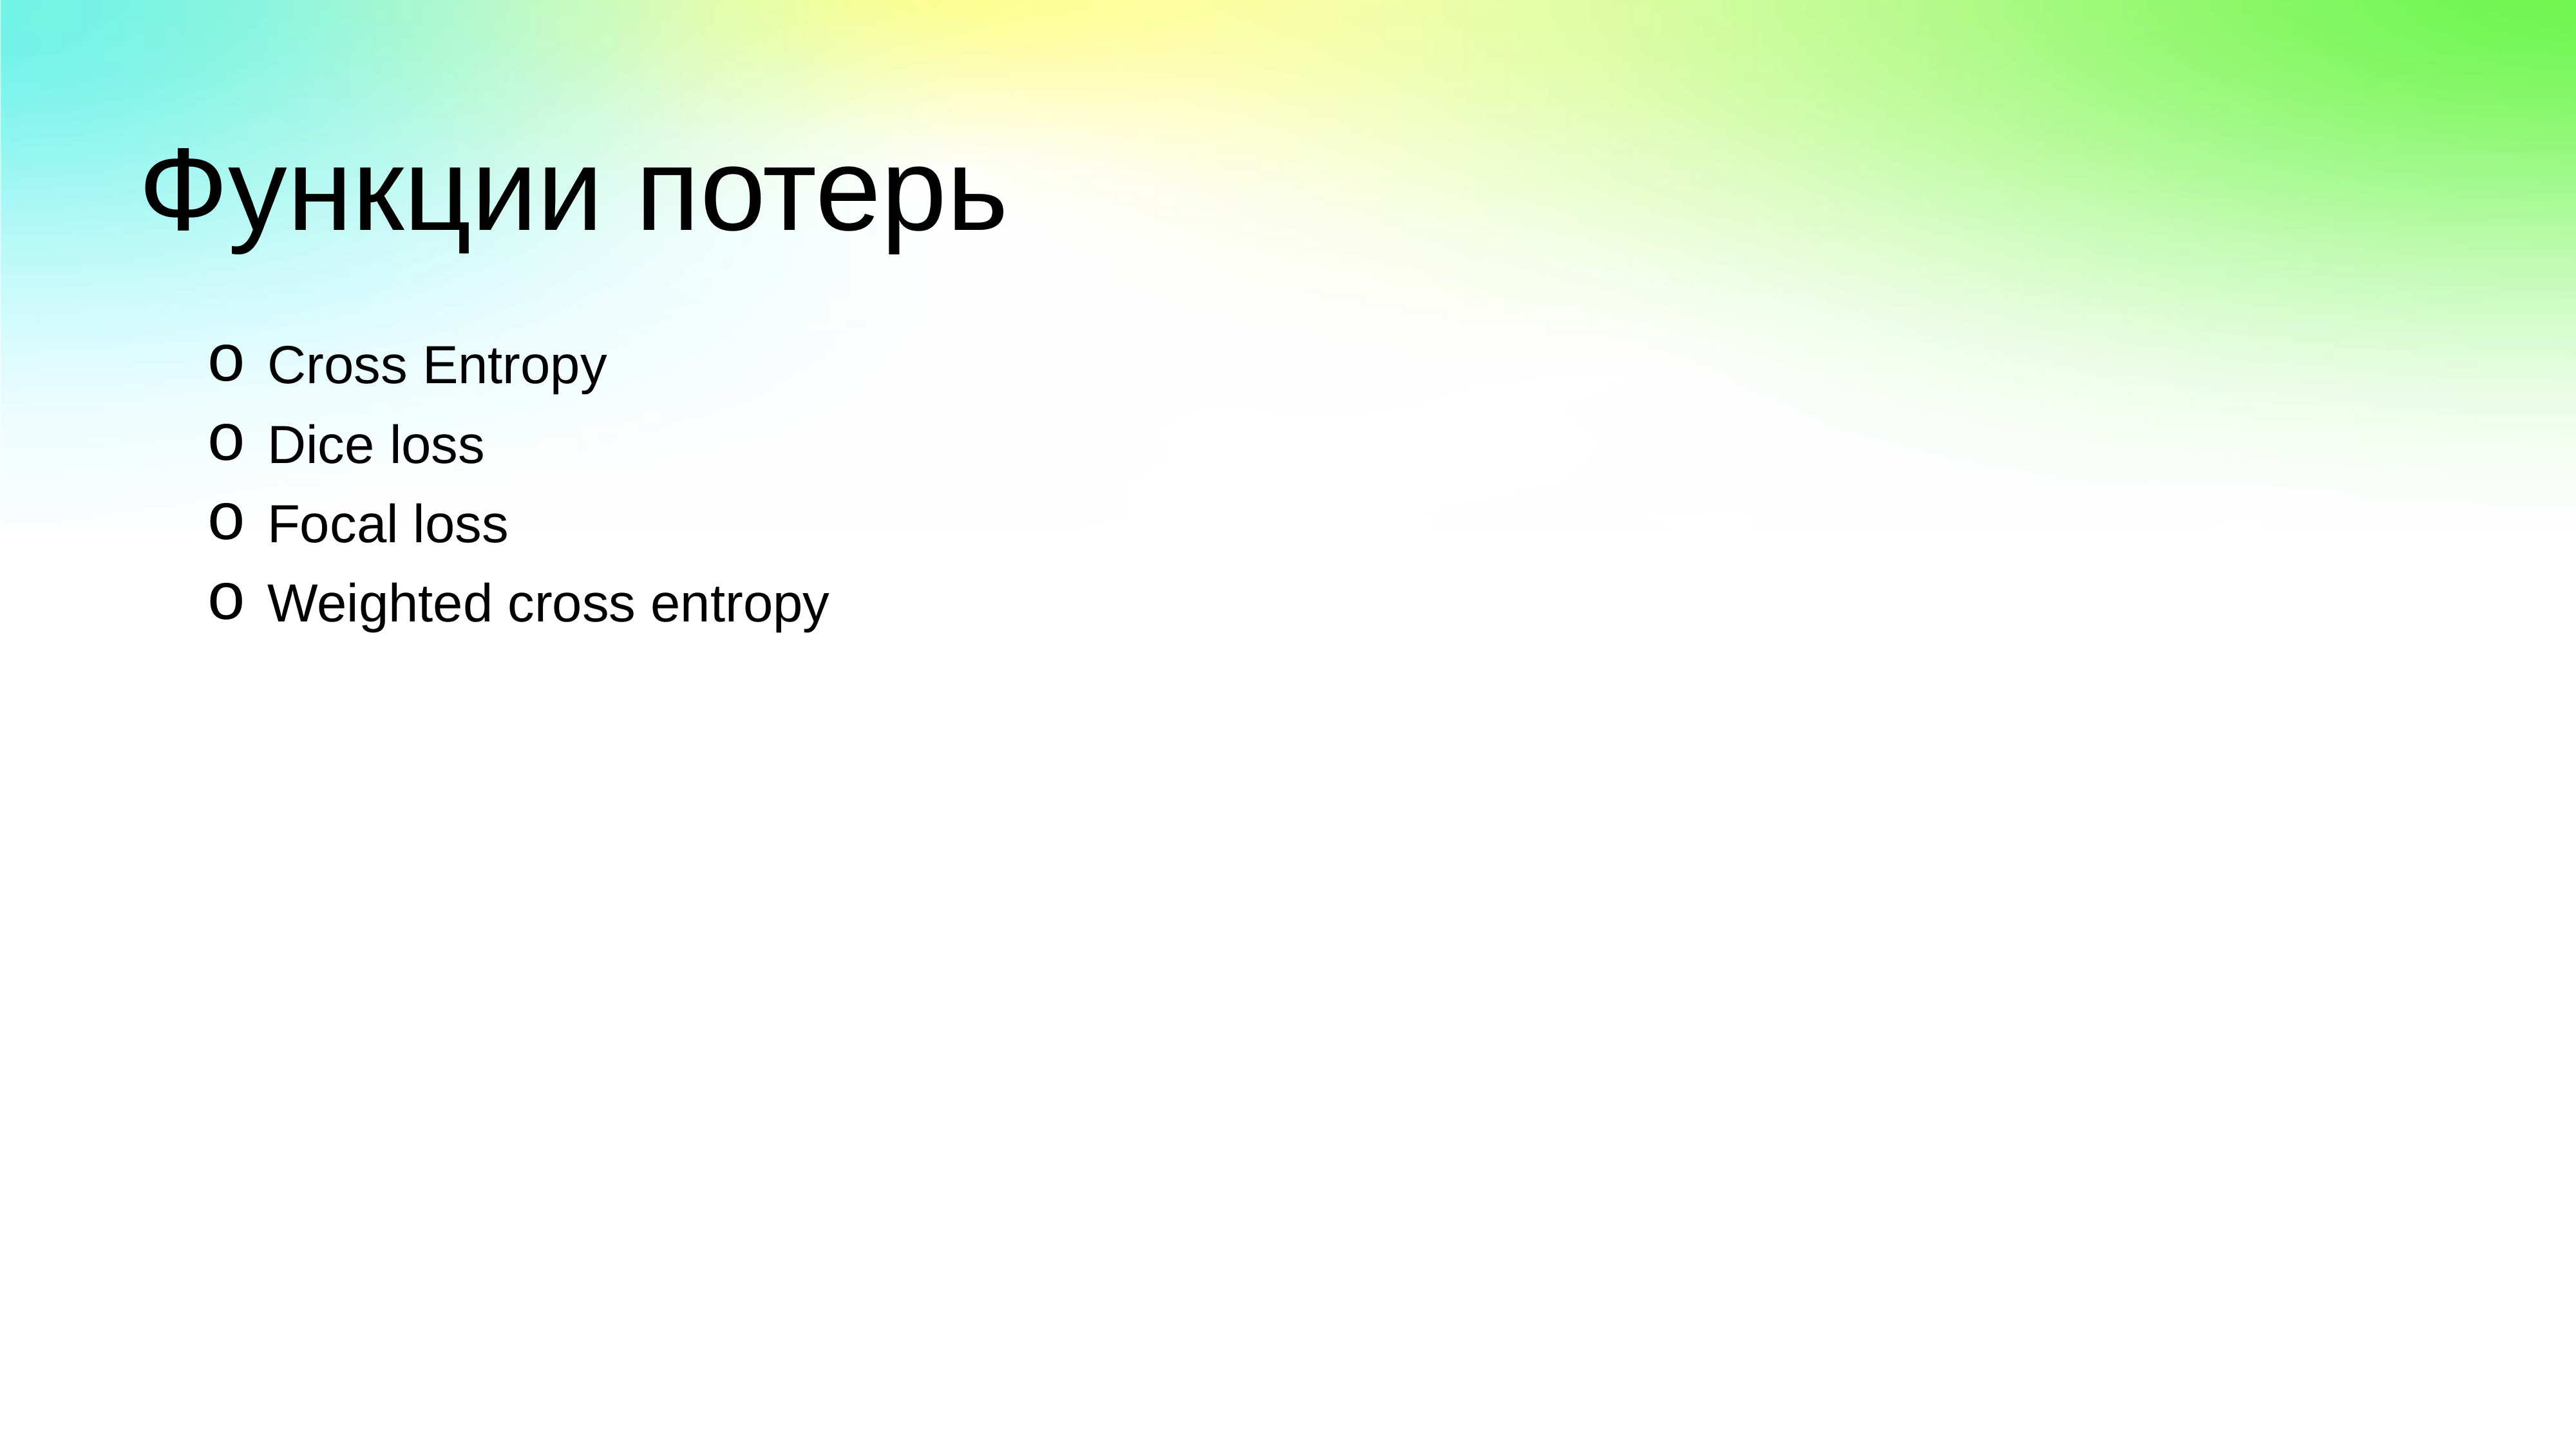

# Функции потерь
Cross Entropy
Dice loss
Focal loss
Weighted cross entropy